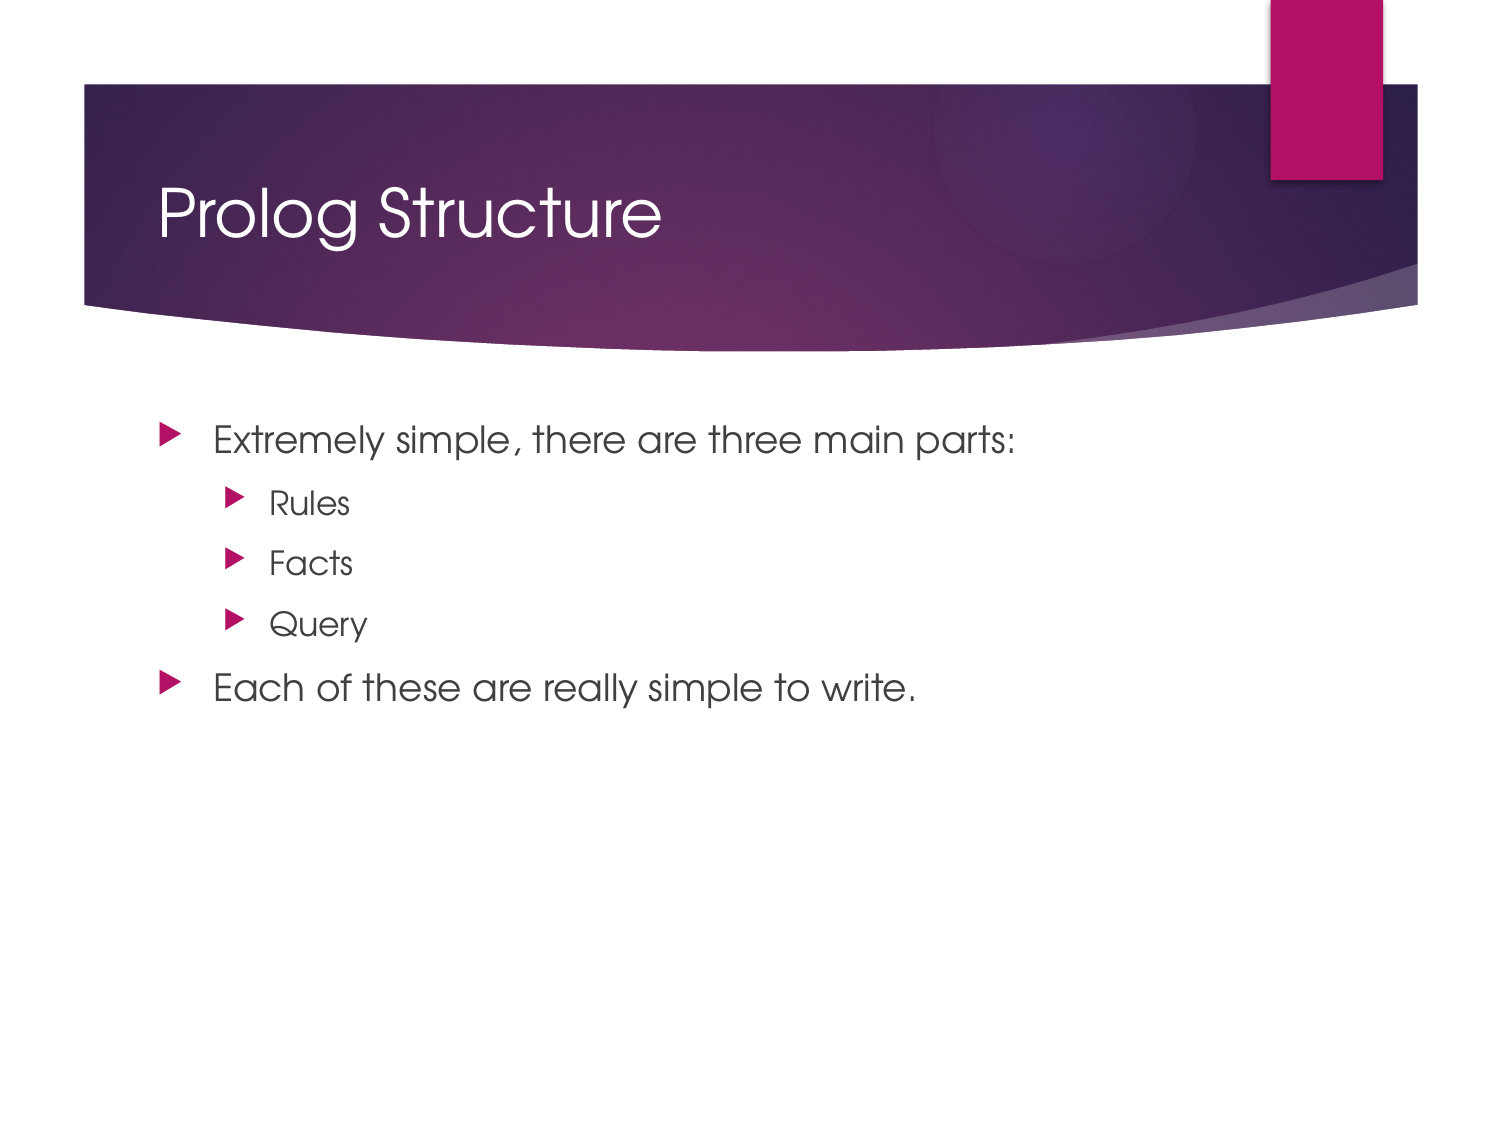

# Prolog Structure
Extremely simple, there are three main parts:
Rules
Facts
Query
Each of these are really simple to write.